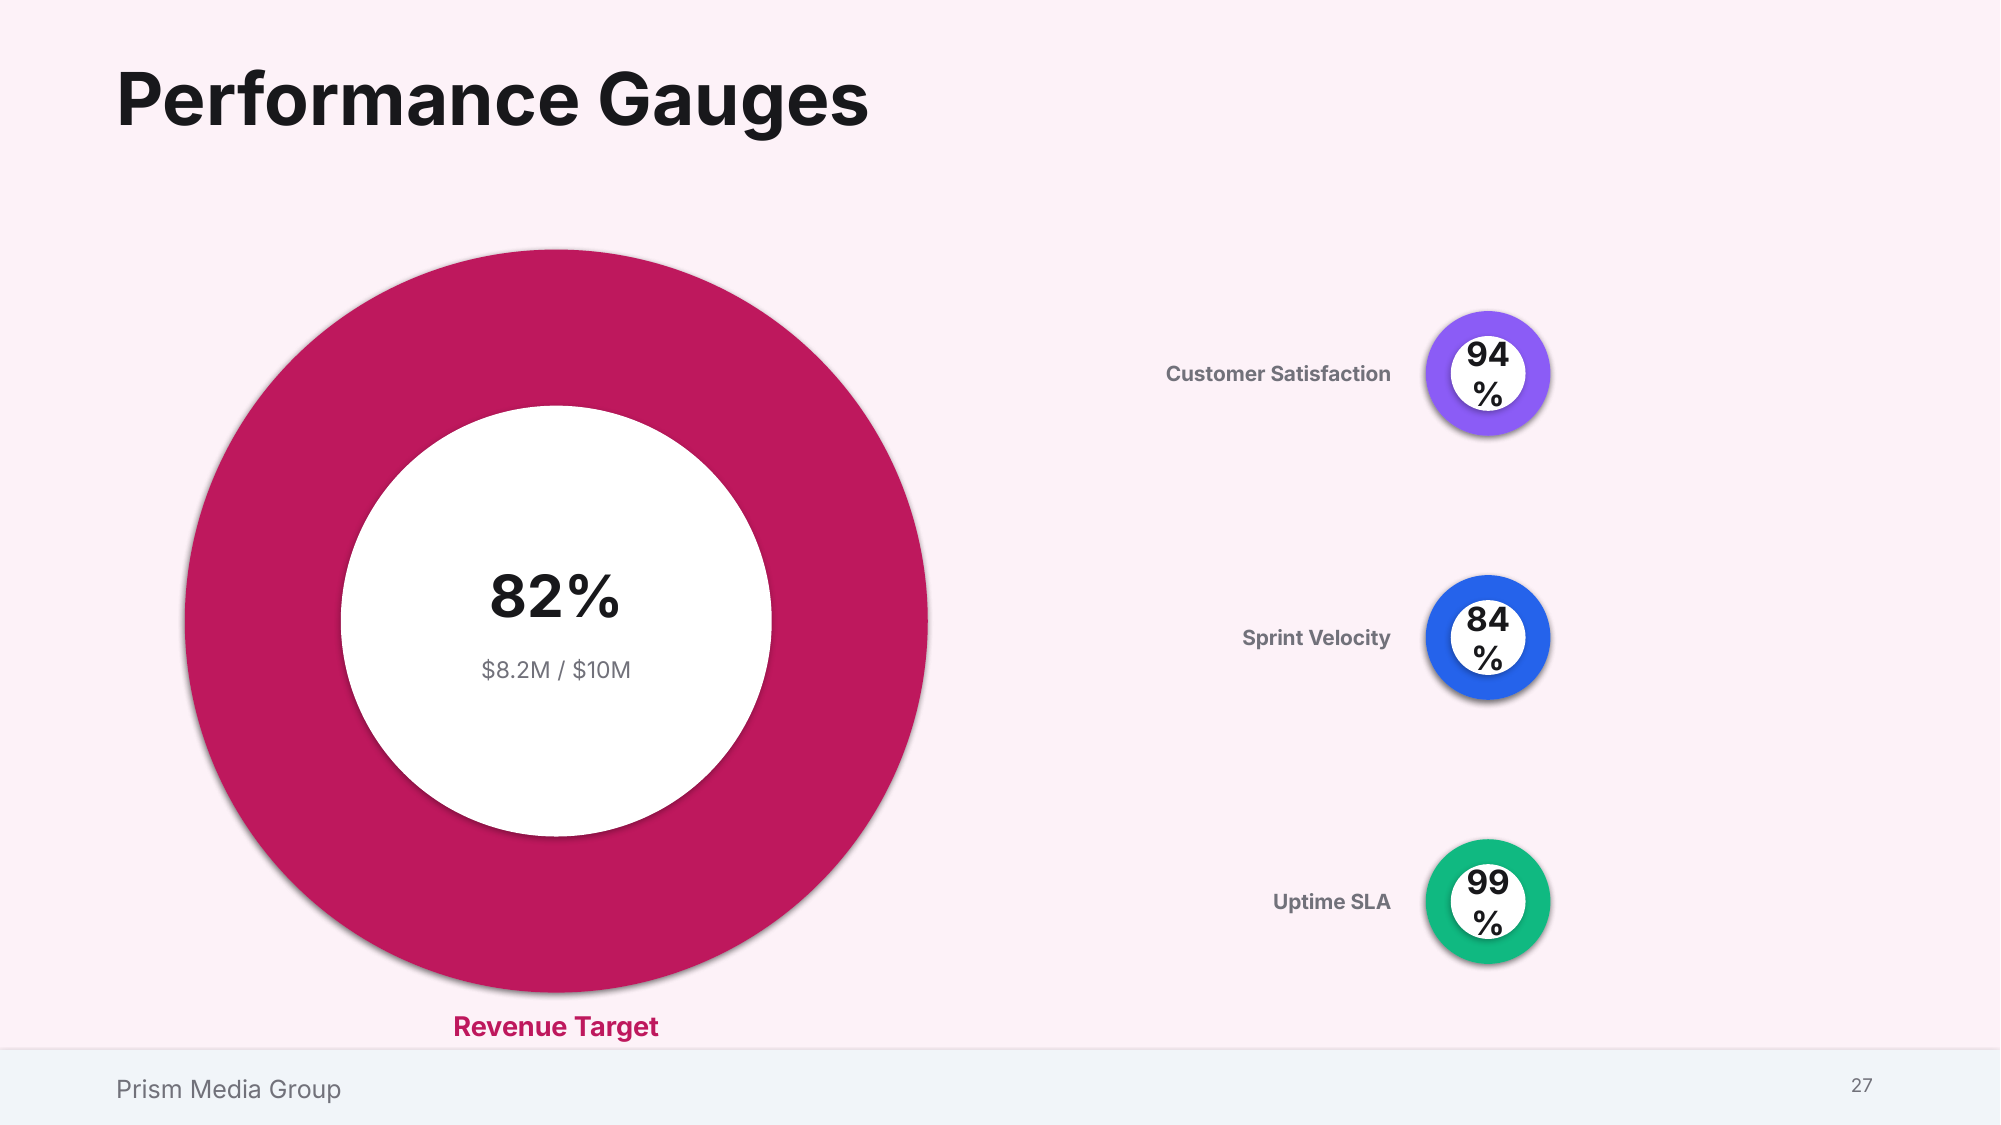

Performance Gauges

Customer Satisfaction
94%

82%

Sprint Velocity
84%
$8.2M / $10M

Uptime SLA
99%
Revenue Target

Prism Media Group
27